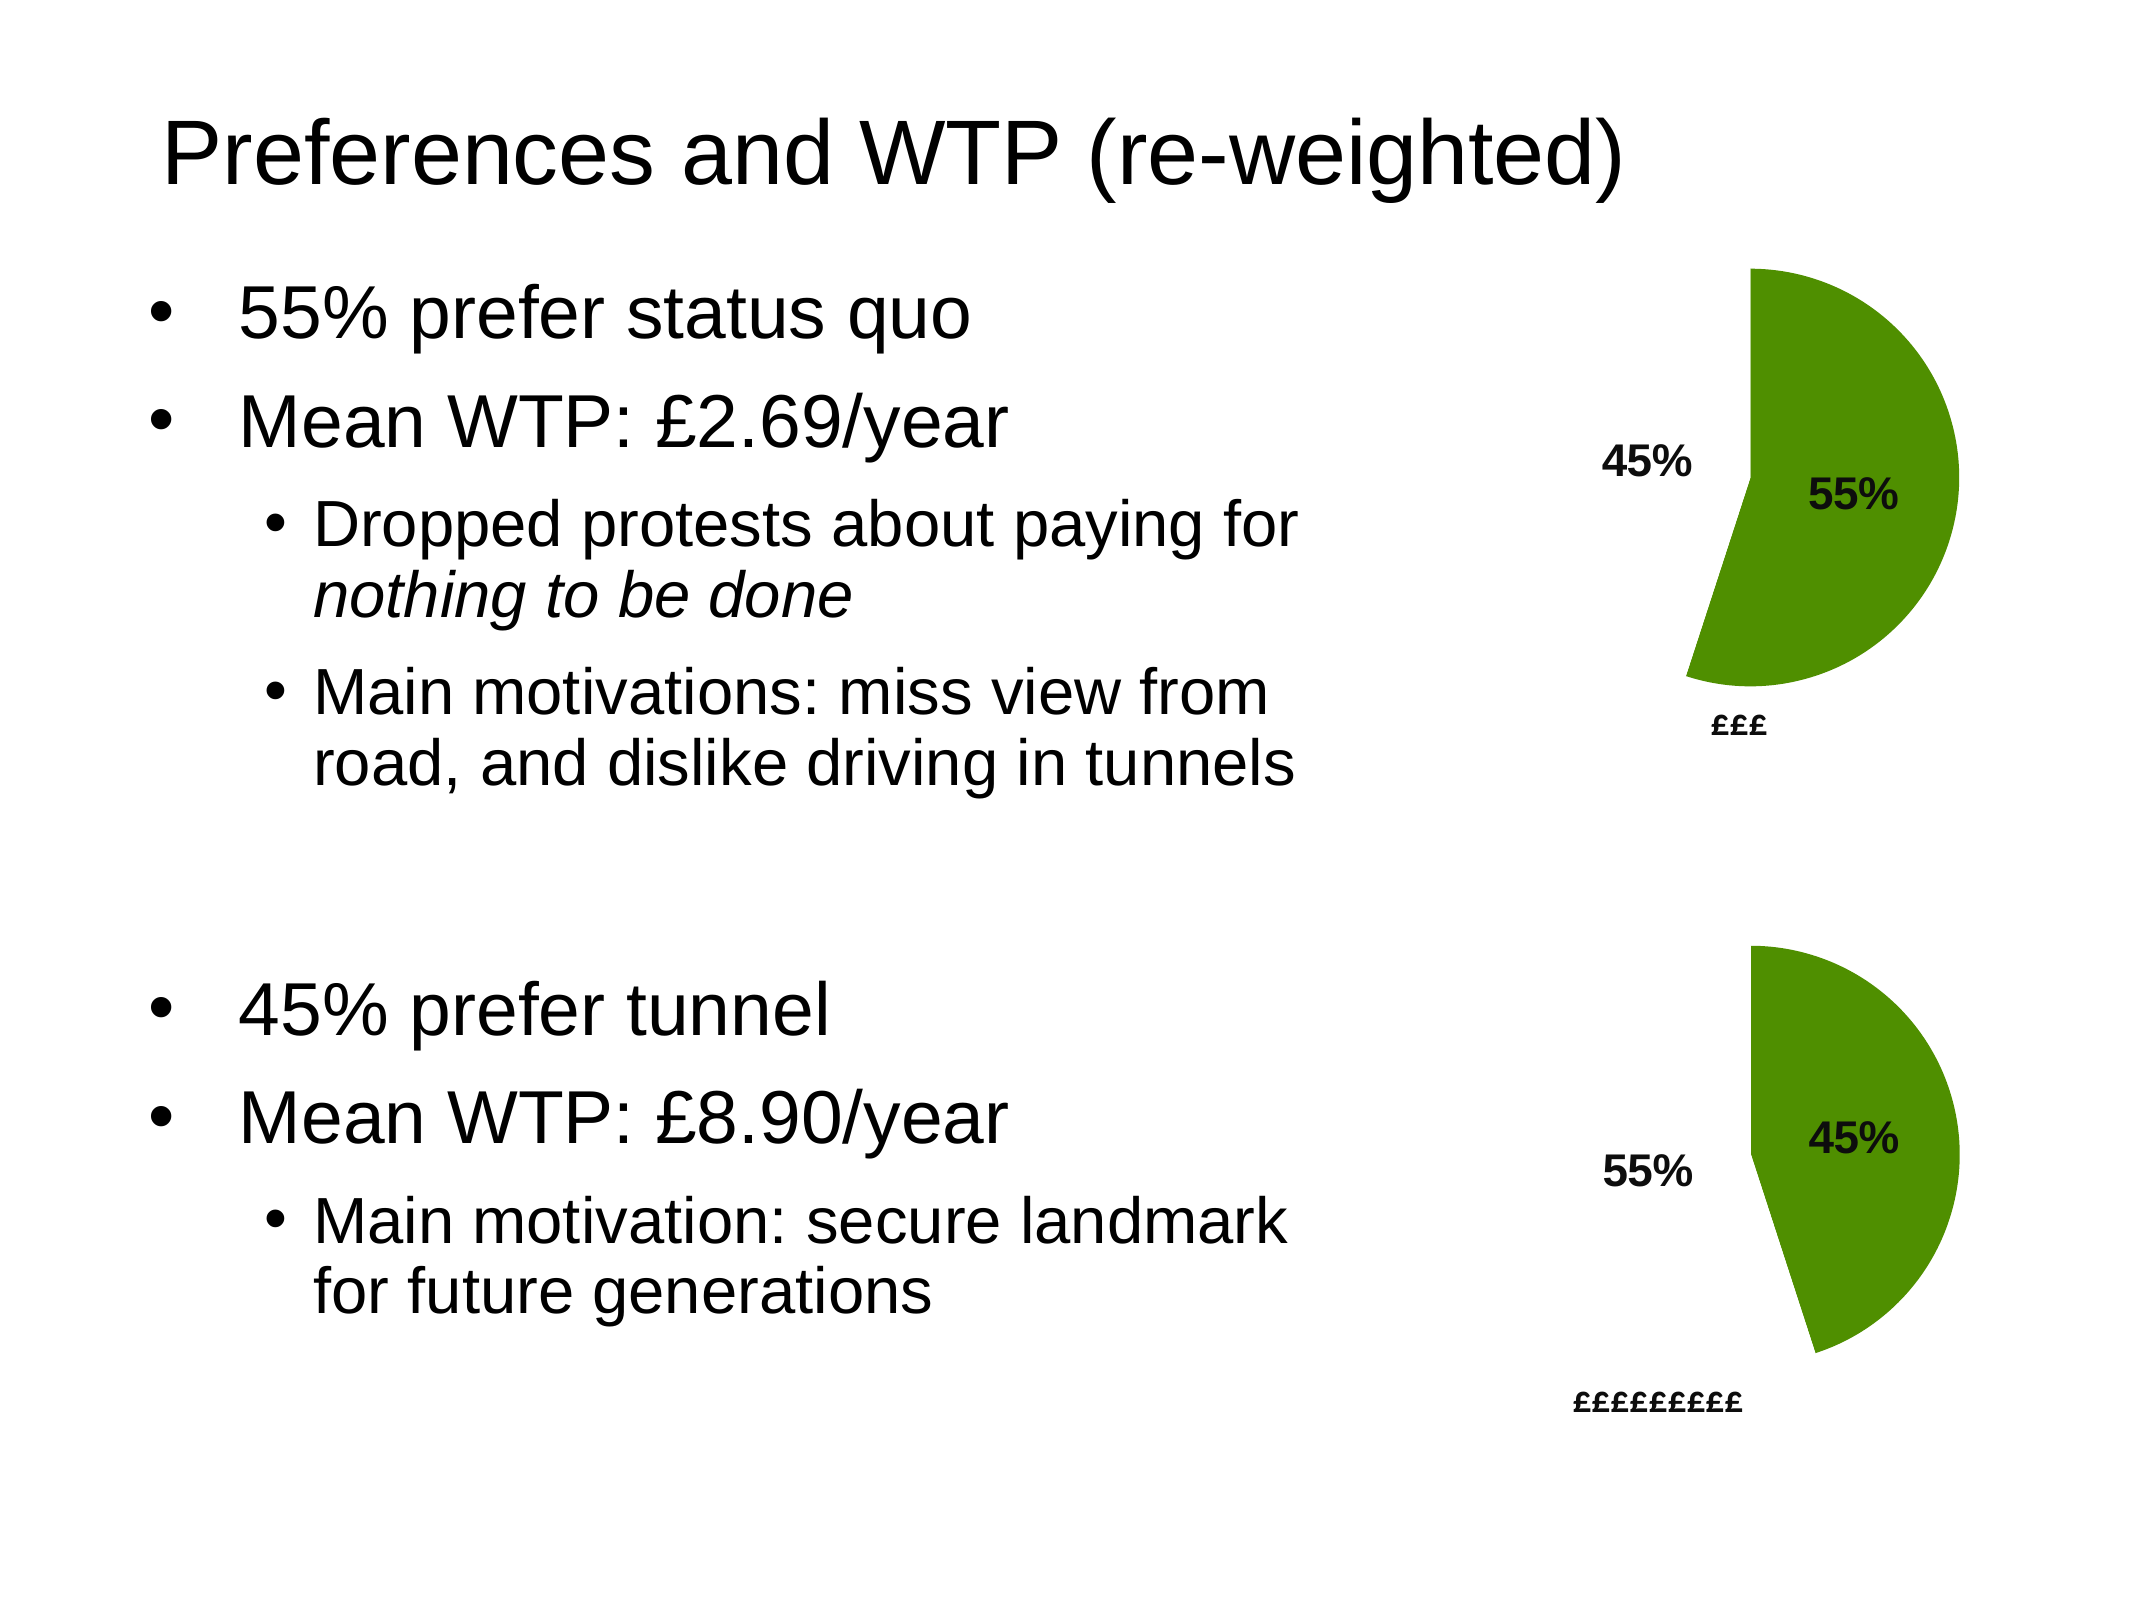

# Preferences and WTP (re-weighted)
55% prefer status quo
Mean WTP: £2.69/year
Dropped protests about paying for nothing to be done
Main motivations: miss view from road, and dislike driving in tunnels

45% prefer tunnel
Mean WTP: £8.90/year
Main motivation: secure landmark for future generations

### Chart

| Category | Region 1 |
|---|---|
| Agree | 55.0 |
£££

### Chart

| Category | Region 1 |
|---|---|
| Agree | 45.0 |
£££££££££